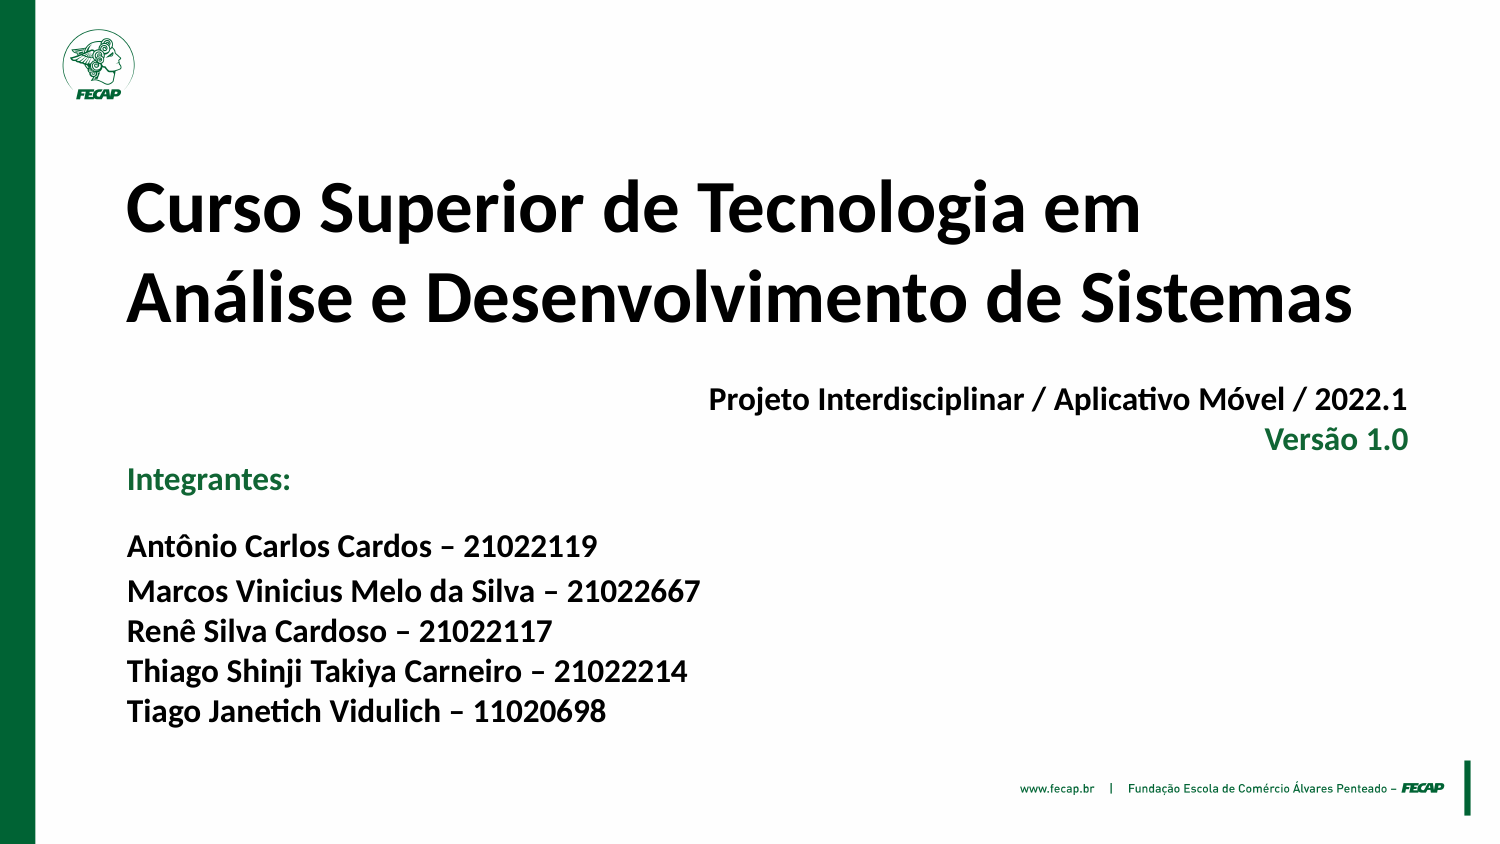

Curso Superior de Tecnologia em
Análise e Desenvolvimento de Sistemas
Projeto Interdisciplinar / Aplicativo Móvel / 2022.1
Versão 1.0
Integrantes:

Antônio Carlos Cardos – 21022119
Marcos Vinicius Melo da Silva – 21022667​
Renê Silva Cardoso – 21022117​
Thiago Shinji Takiya Carneiro – 21022214
Tiago Janetich Vidulich – 11020698